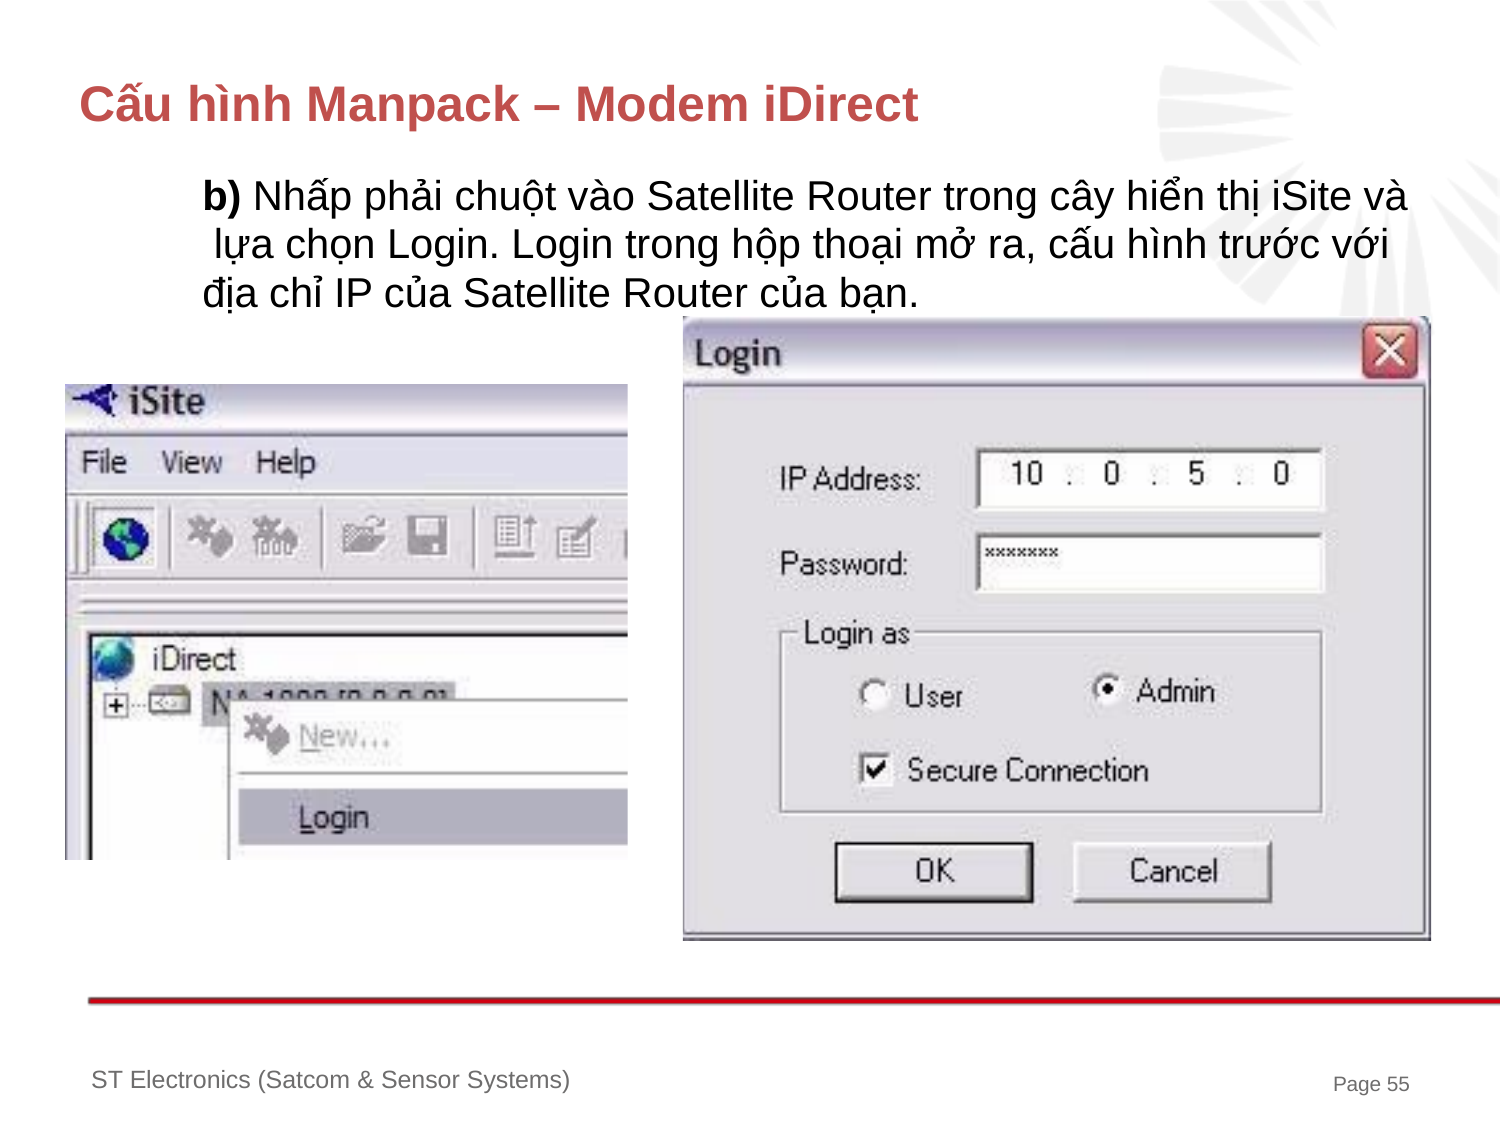

Cấu hình Manpack – Modem iDirect
b) Nhấp phải chuột vào Satellite Router trong cây hiển thị iSite và  lựa chọn Login. Login trong hộp thoại mở ra, cấu hình trước với  địa chỉ IP của Satellite Router của bạn.

ST Electronics (Satcom & Sensor Systems)
Page 55